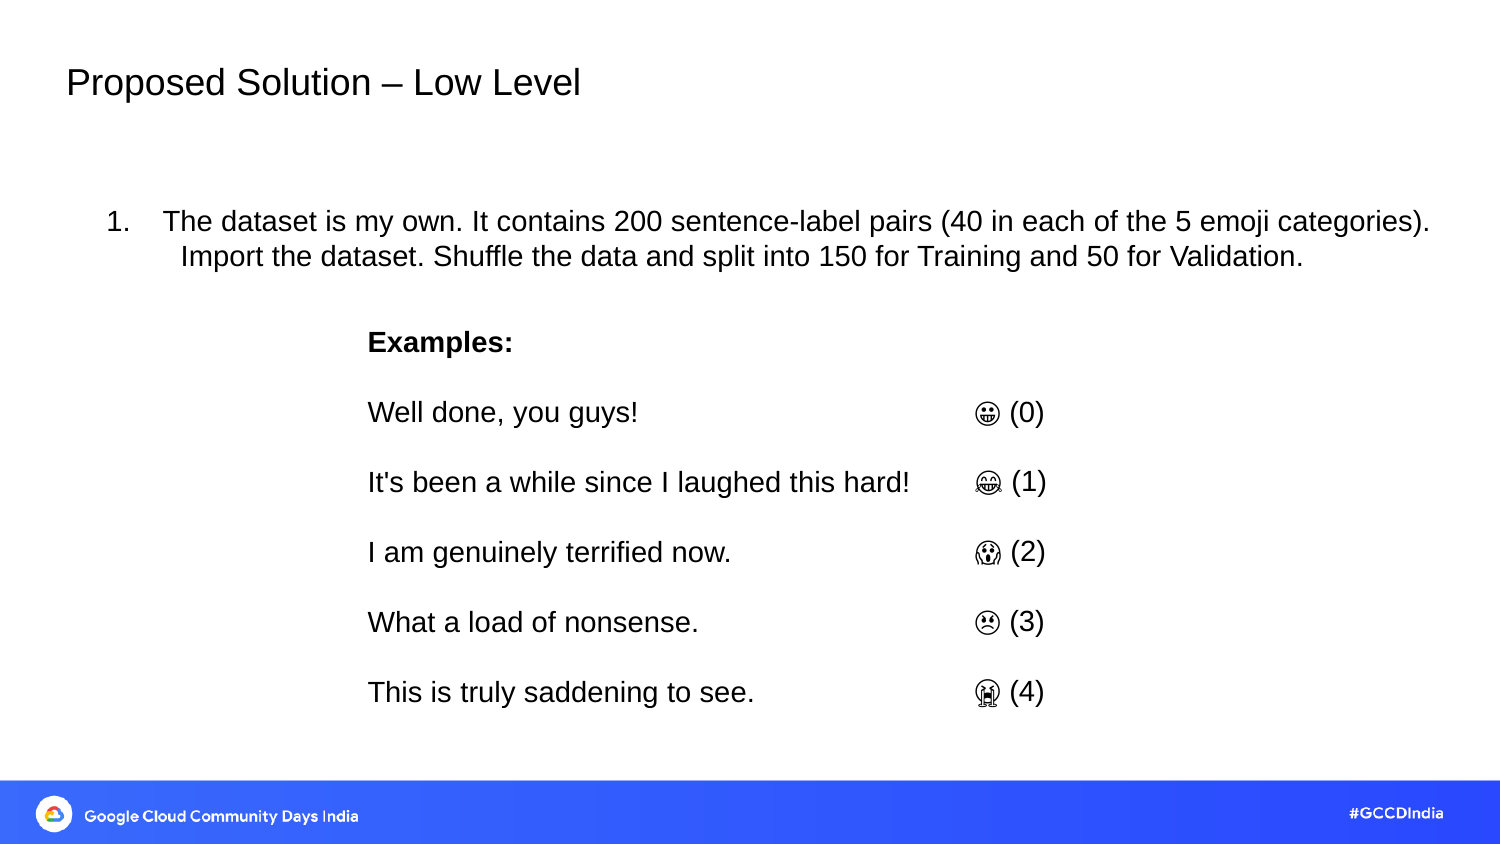

# Proposed Solution – Low Level
The dataset is my own. It contains 200 sentence-label pairs (40 in each of the 5 emoji categories).
         Import the dataset. Shuffle the data and split into 150 for Training and 50 for Validation.

😀 (0)

😂 (1)

😱 (2)

😠 (3)

😭 (4)
Examples:

Well done, you guys!

It's been a while since I laughed this hard!

I am genuinely terrified now.

What a load of nonsense.

This is truly saddening to see.